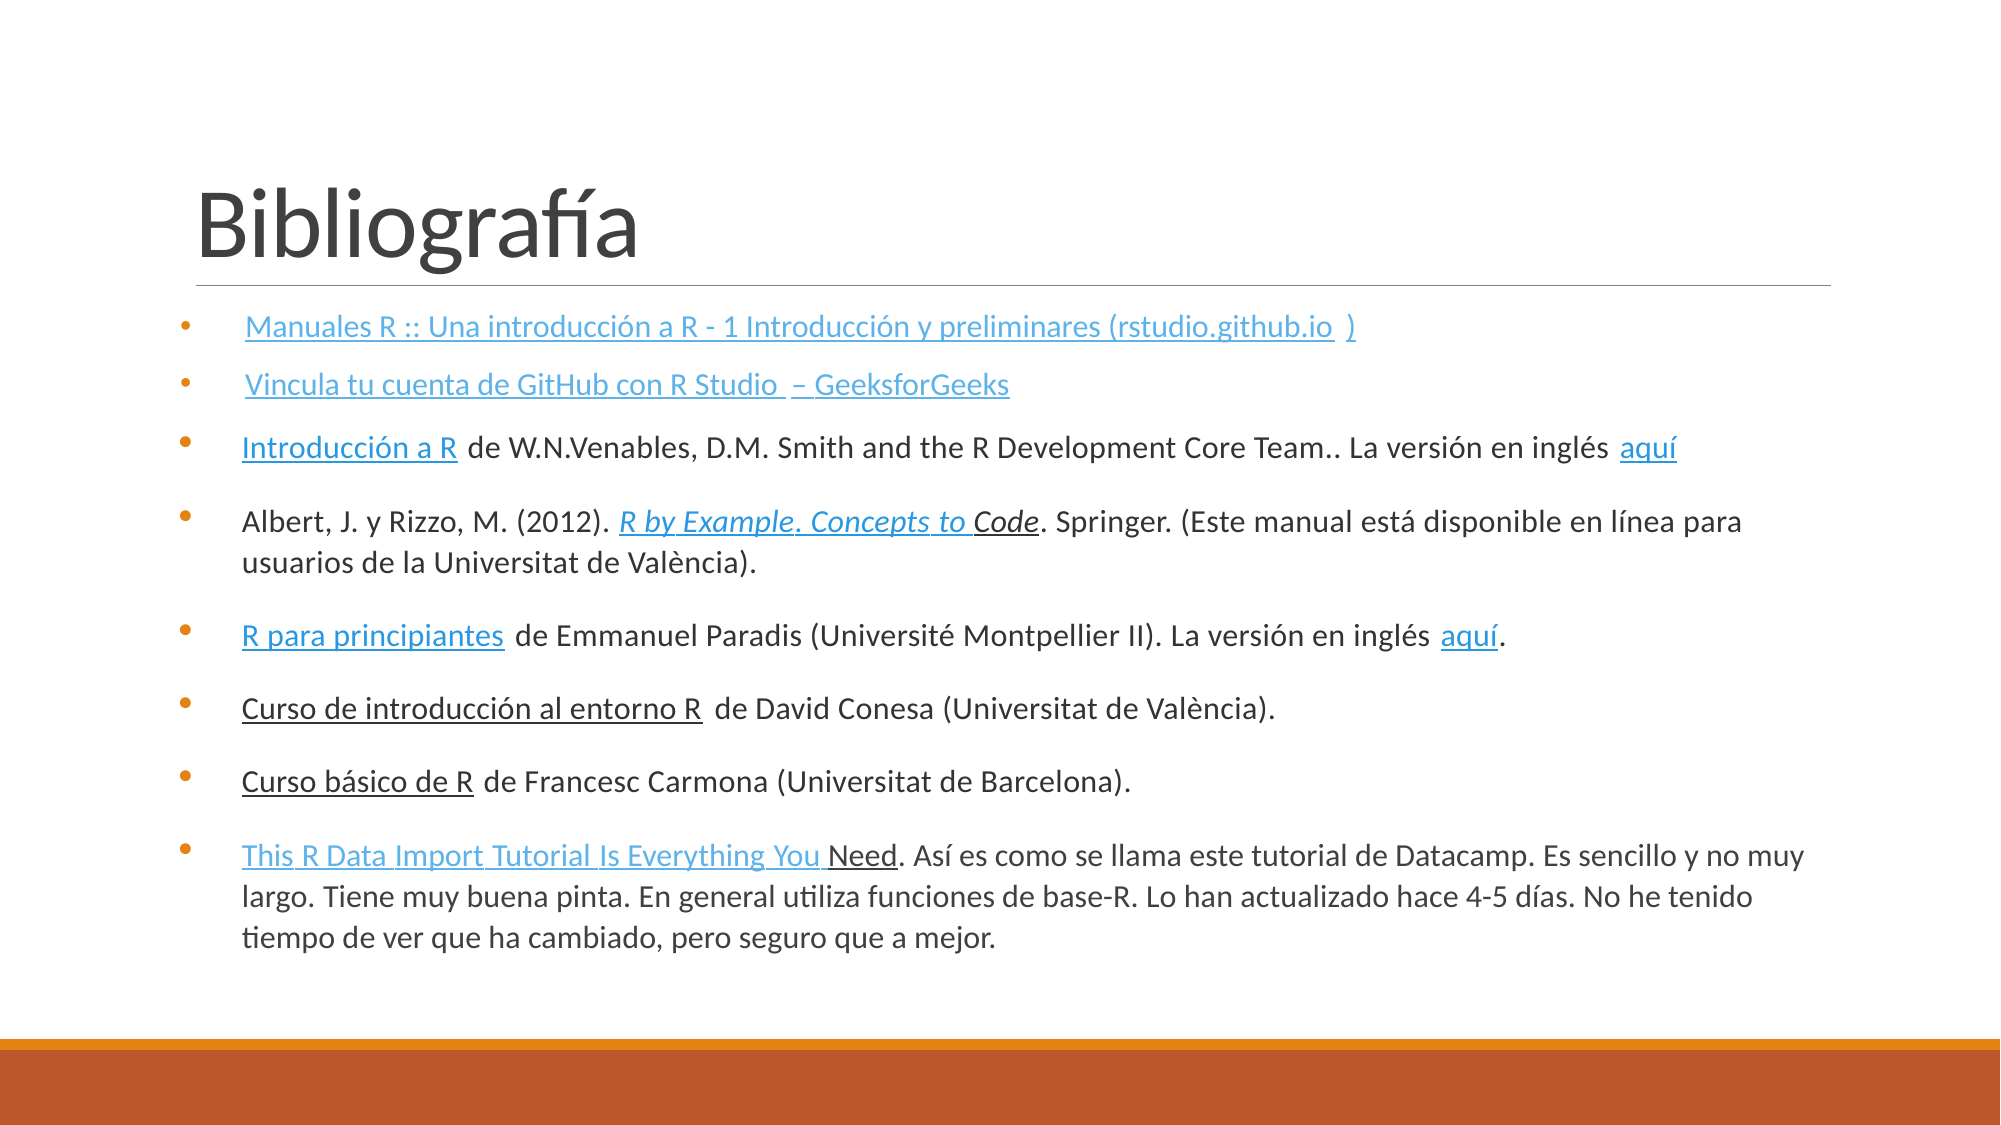

# Bibliografía
Manuales R :: Una introducción a R - 1 Introducción y preliminares (rstudio.github.io)
Vincula tu cuenta de GitHub con R Studio – GeeksforGeeks
Introducción a R de W.N.Venables, D.M. Smith and the R Development Core Team.. La versión en inglés aquí
Albert, J. y Rizzo, M. (2012). R by Example. Concepts to Code. Springer. (Este manual está disponible en línea para usuarios de la Universitat de València).
R para principiantes de Emmanuel Paradis (Université Montpellier II). La versión en inglés aquí.
Curso de introducción al entorno R de David Conesa (Universitat de València).
Curso básico de R de Francesc Carmona (Universitat de Barcelona).
This R Data Import Tutorial Is Everything You Need. Así es como se llama este tutorial de Datacamp. Es sencillo y no muy largo. Tiene muy buena pinta. En general utiliza funciones de base-R. Lo han actualizado hace 4-5 días. No he tenido tiempo de ver que ha cambiado, pero seguro que a mejor.